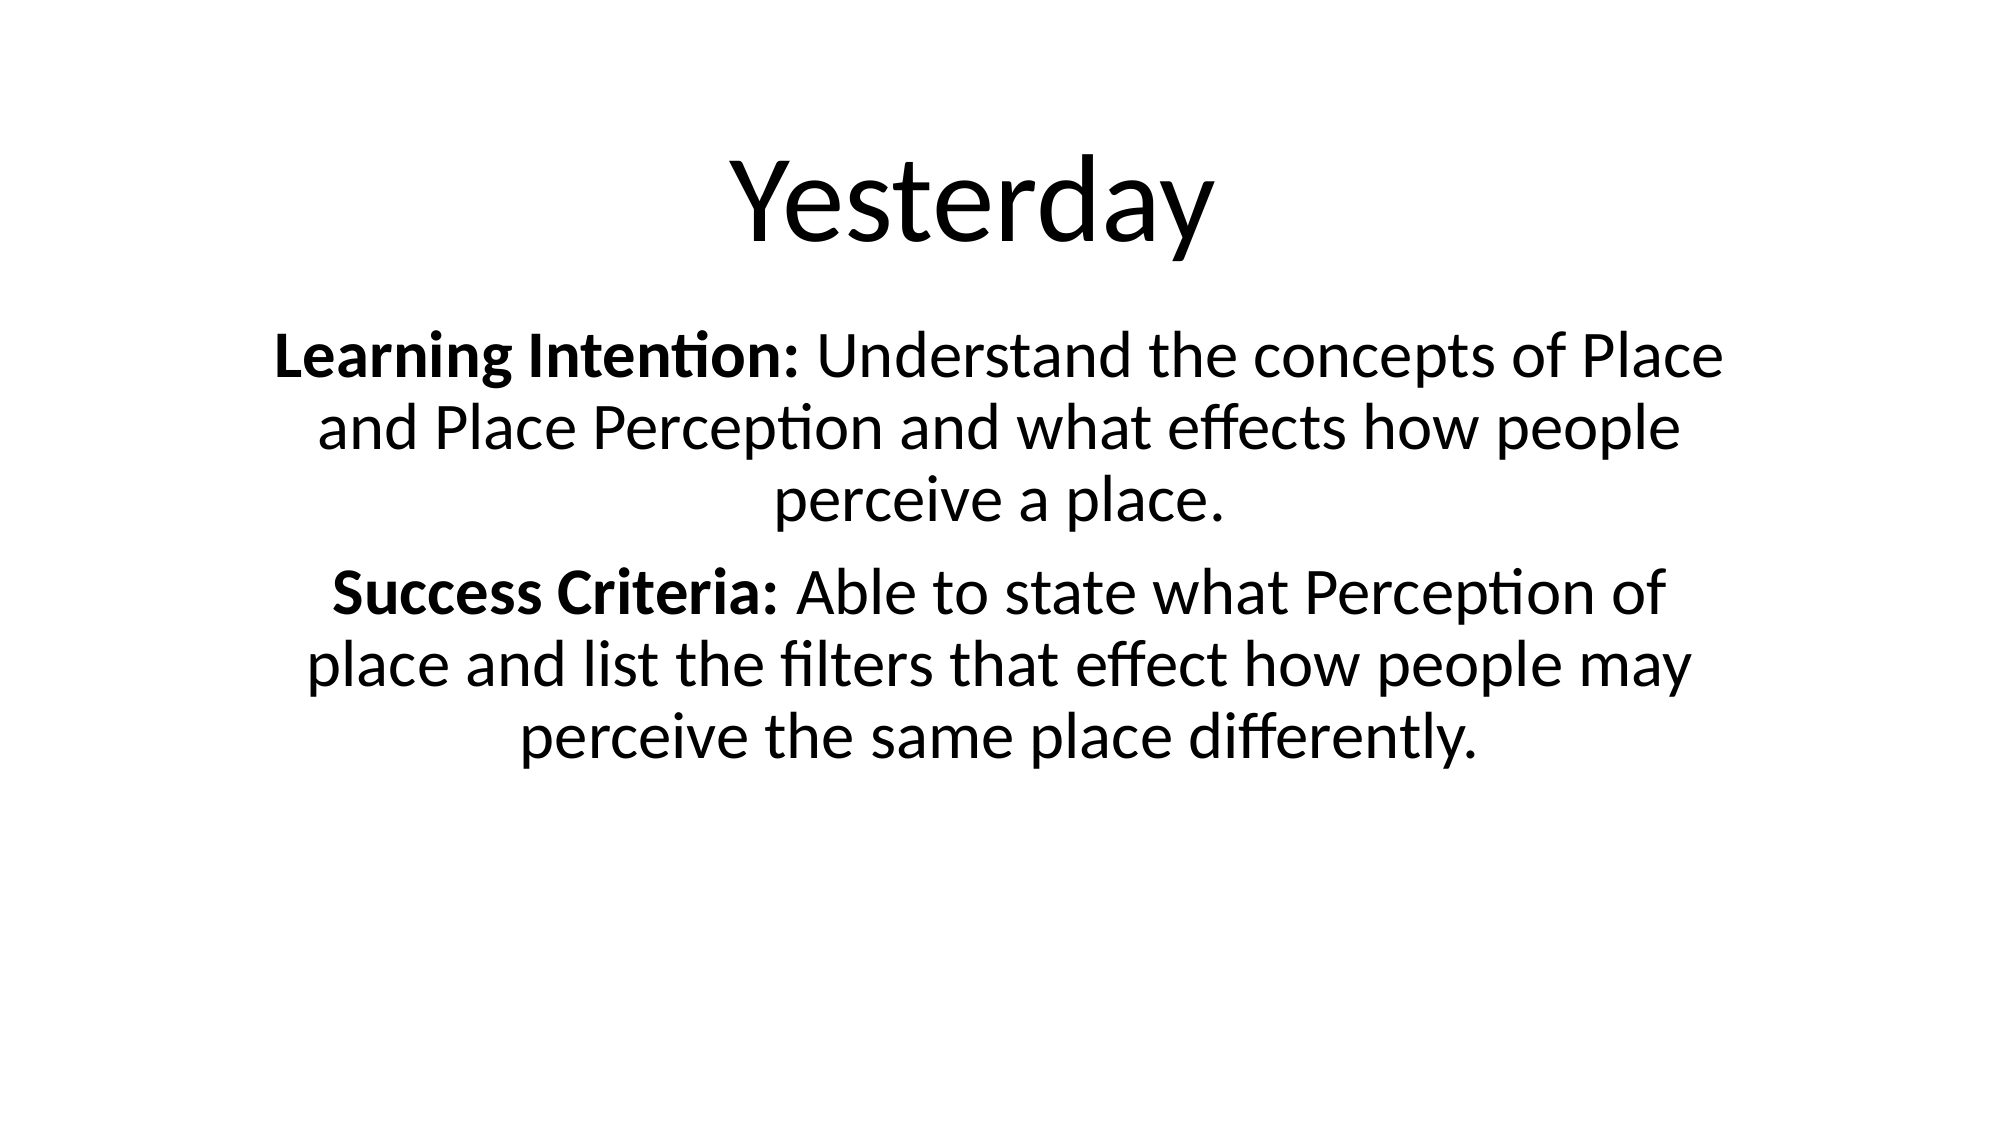

# Yesterday
Learning Intention: Understand the concepts of Place and Place Perception and what effects how people perceive a place.
Success Criteria: Able to state what Perception of place and list the filters that effect how people may perceive the same place differently.